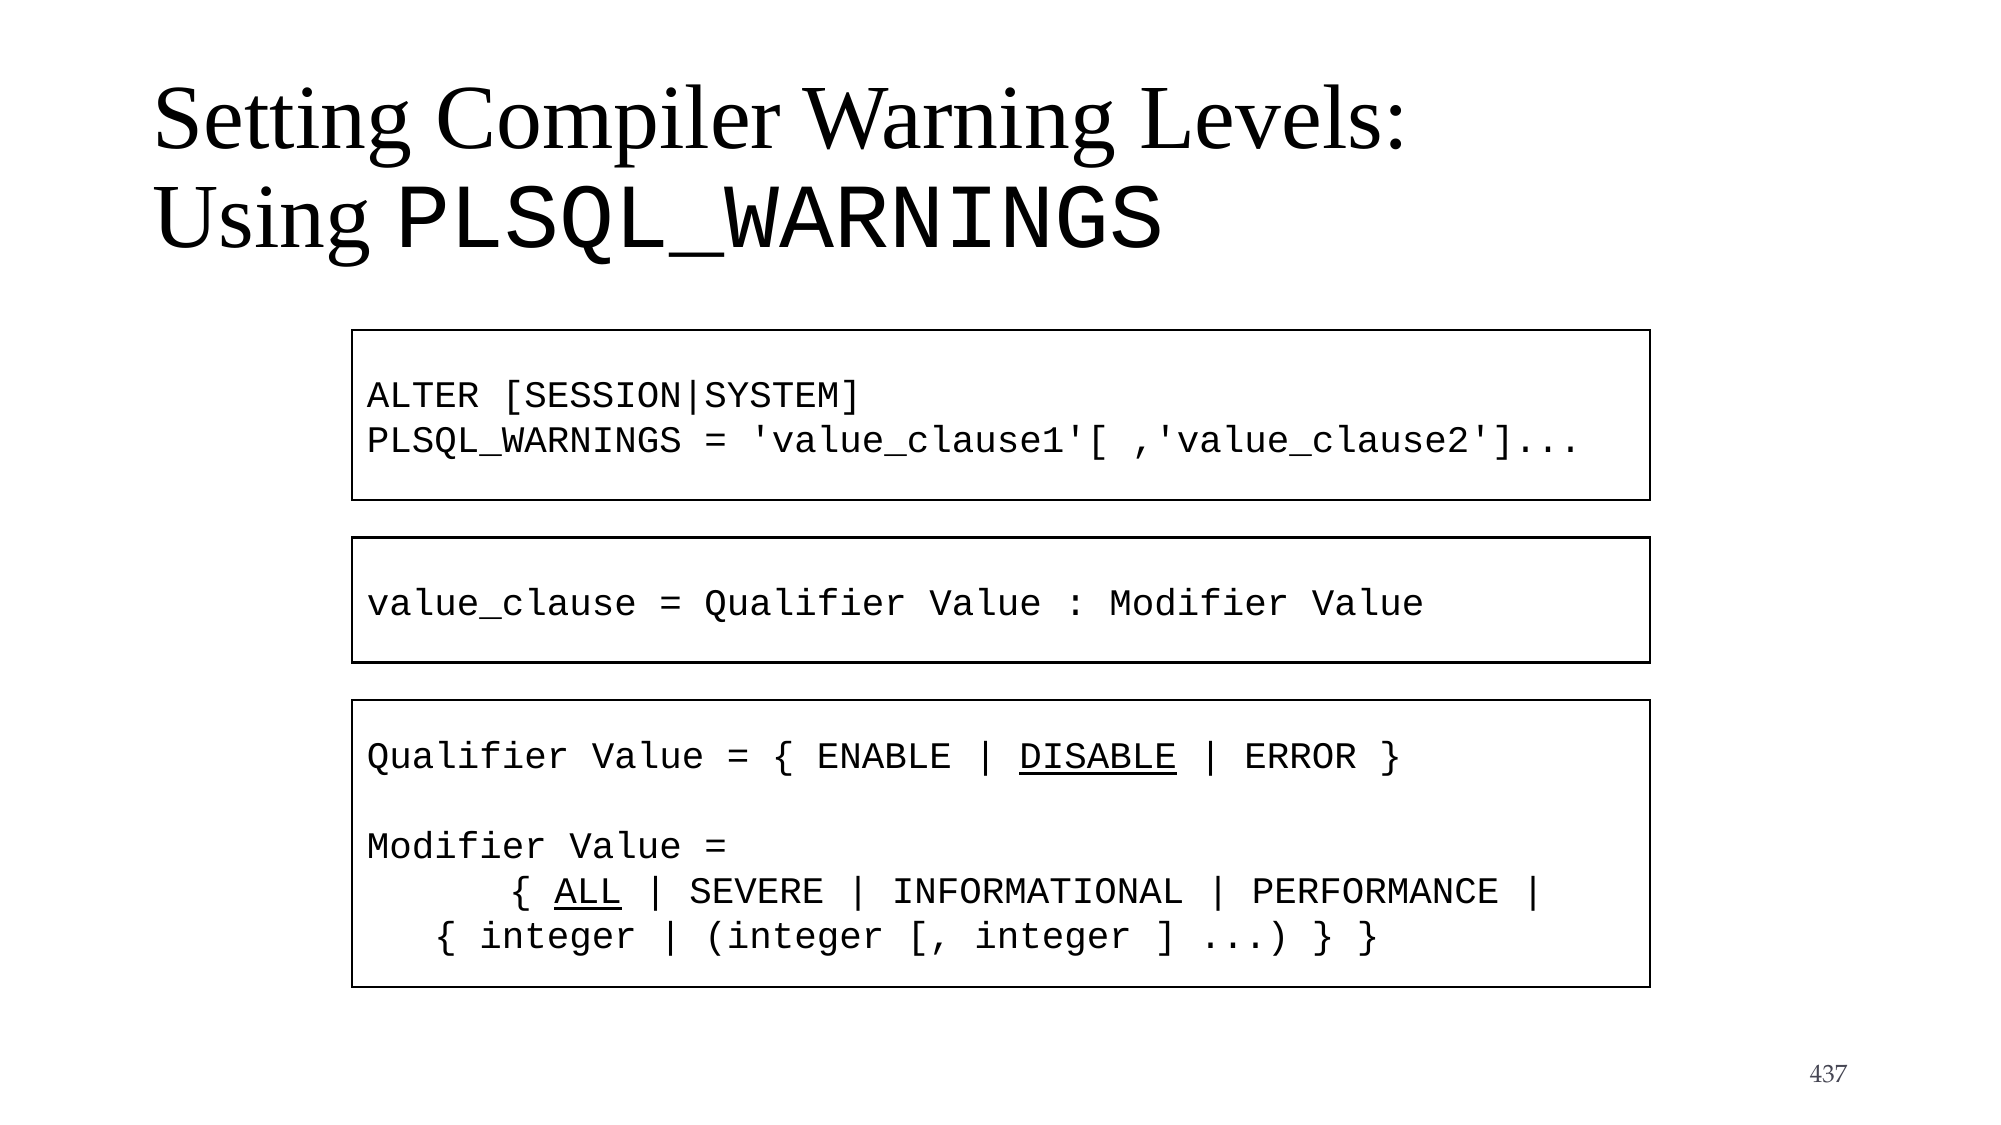

# Setting Compiler Warning Levels: Using PLSQL_WARNINGS
ALTER [SESSION|SYSTEM]
PLSQL_WARNINGS = 'value_clause1'[ ,'value_clause2']...
value_clause = Qualifier Value : Modifier Value
Qualifier Value = { ENABLE | DISABLE | ERROR }

Modifier Value =
	   { ALL | SEVERE | INFORMATIONAL | PERFORMANCE |
   { integer | (integer [, integer ] ...) } }
437